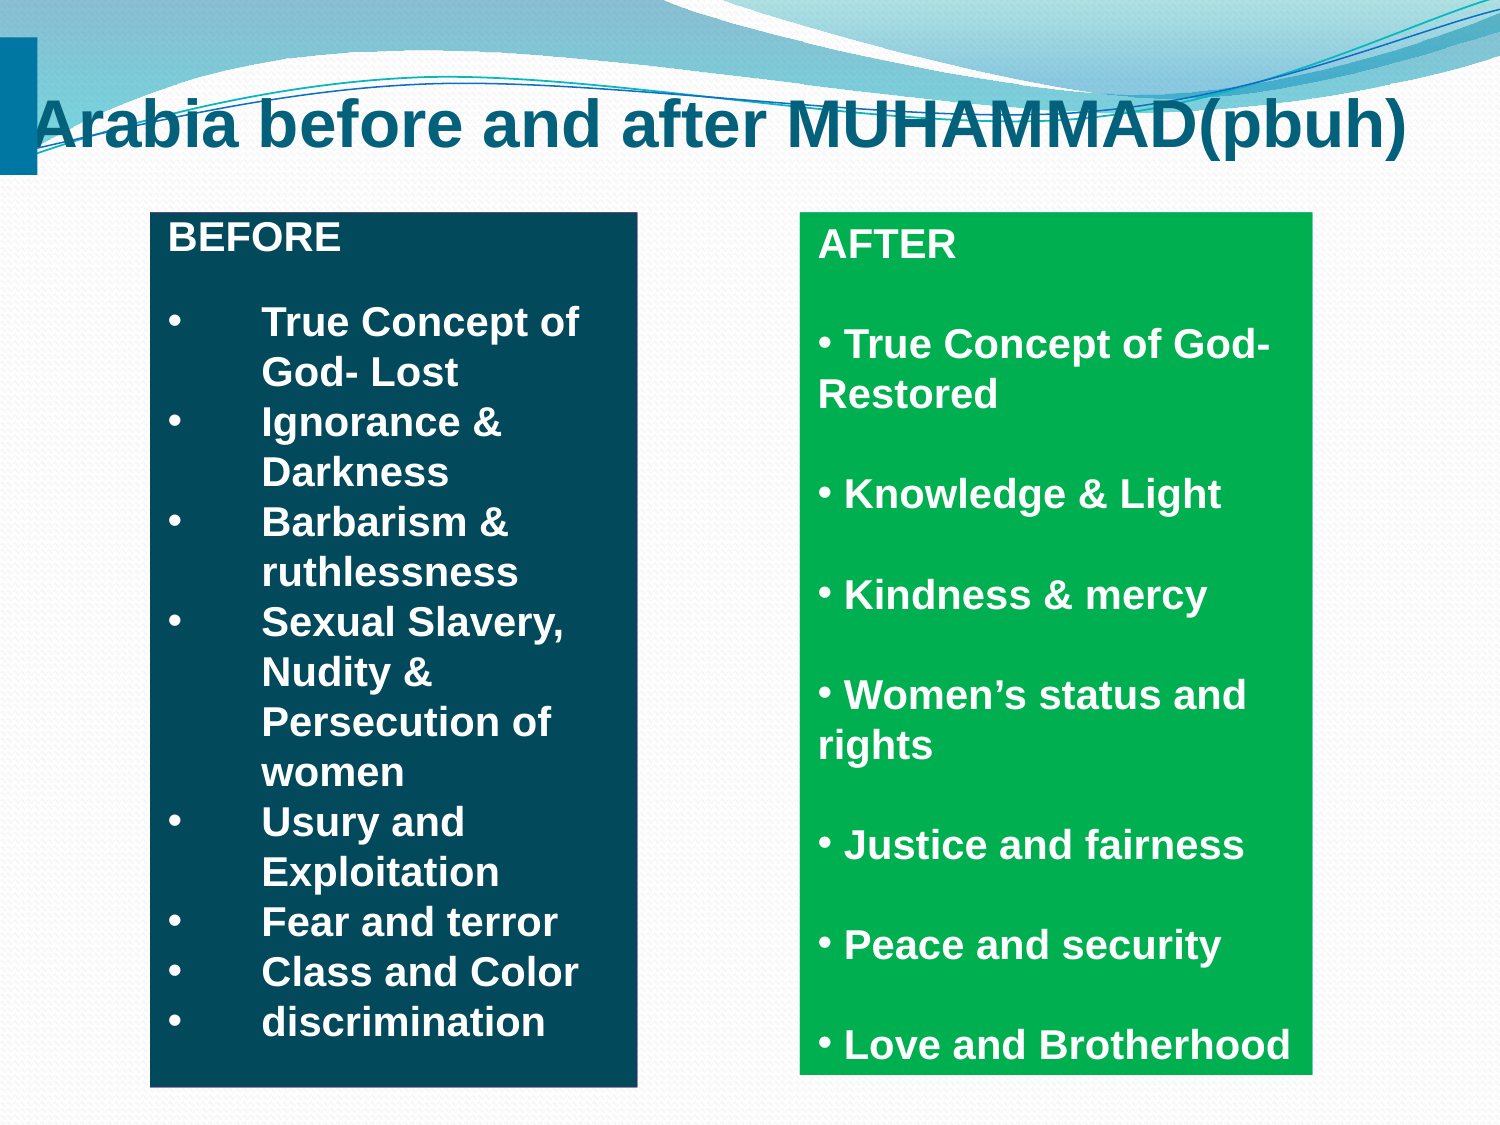

# Arabia before and after MUHAMMAD(pbuh)

BEFORE

True Concept of God- Lost
Ignorance & Darkness
Barbarism & ruthlessness
Sexual Slavery, Nudity & Persecution of women
Usury and Exploitation
Fear and terror
Class and Color
discrimination

AFTER

 True Concept of God- Restored

 Knowledge & Light

 Kindness & mercy

 Women’s status and rights

 Justice and fairness

 Peace and security

 Love and Brotherhood